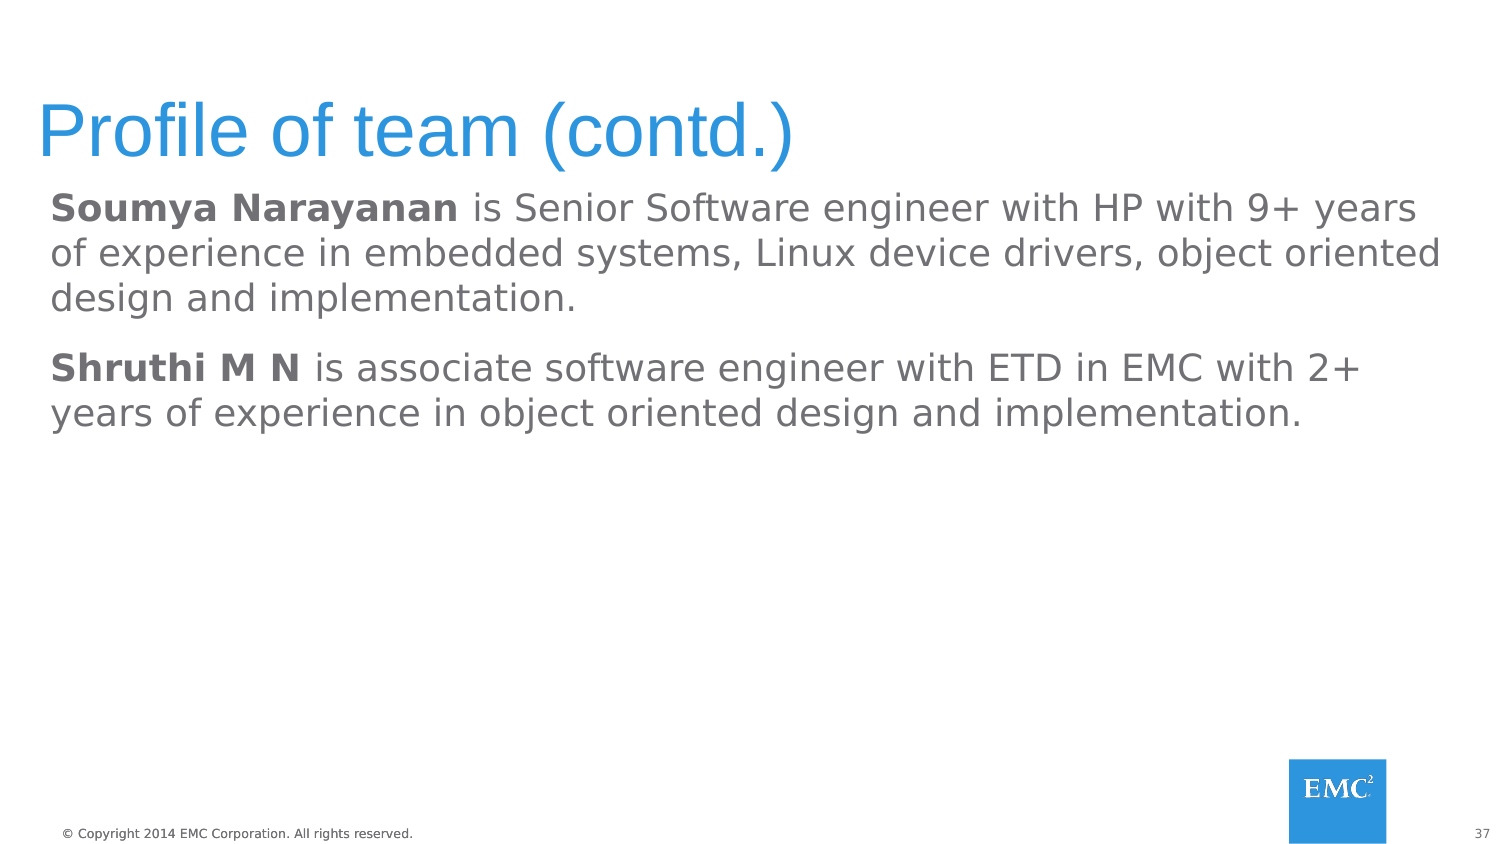

# Profile of team (contd.)
Soumya Narayanan is Senior Software engineer with HP with 9+ years of experience in embedded systems, Linux device drivers, object oriented design and implementation.
Shruthi M N is associate software engineer with ETD in EMC with 2+ years of experience in object oriented design and implementation.